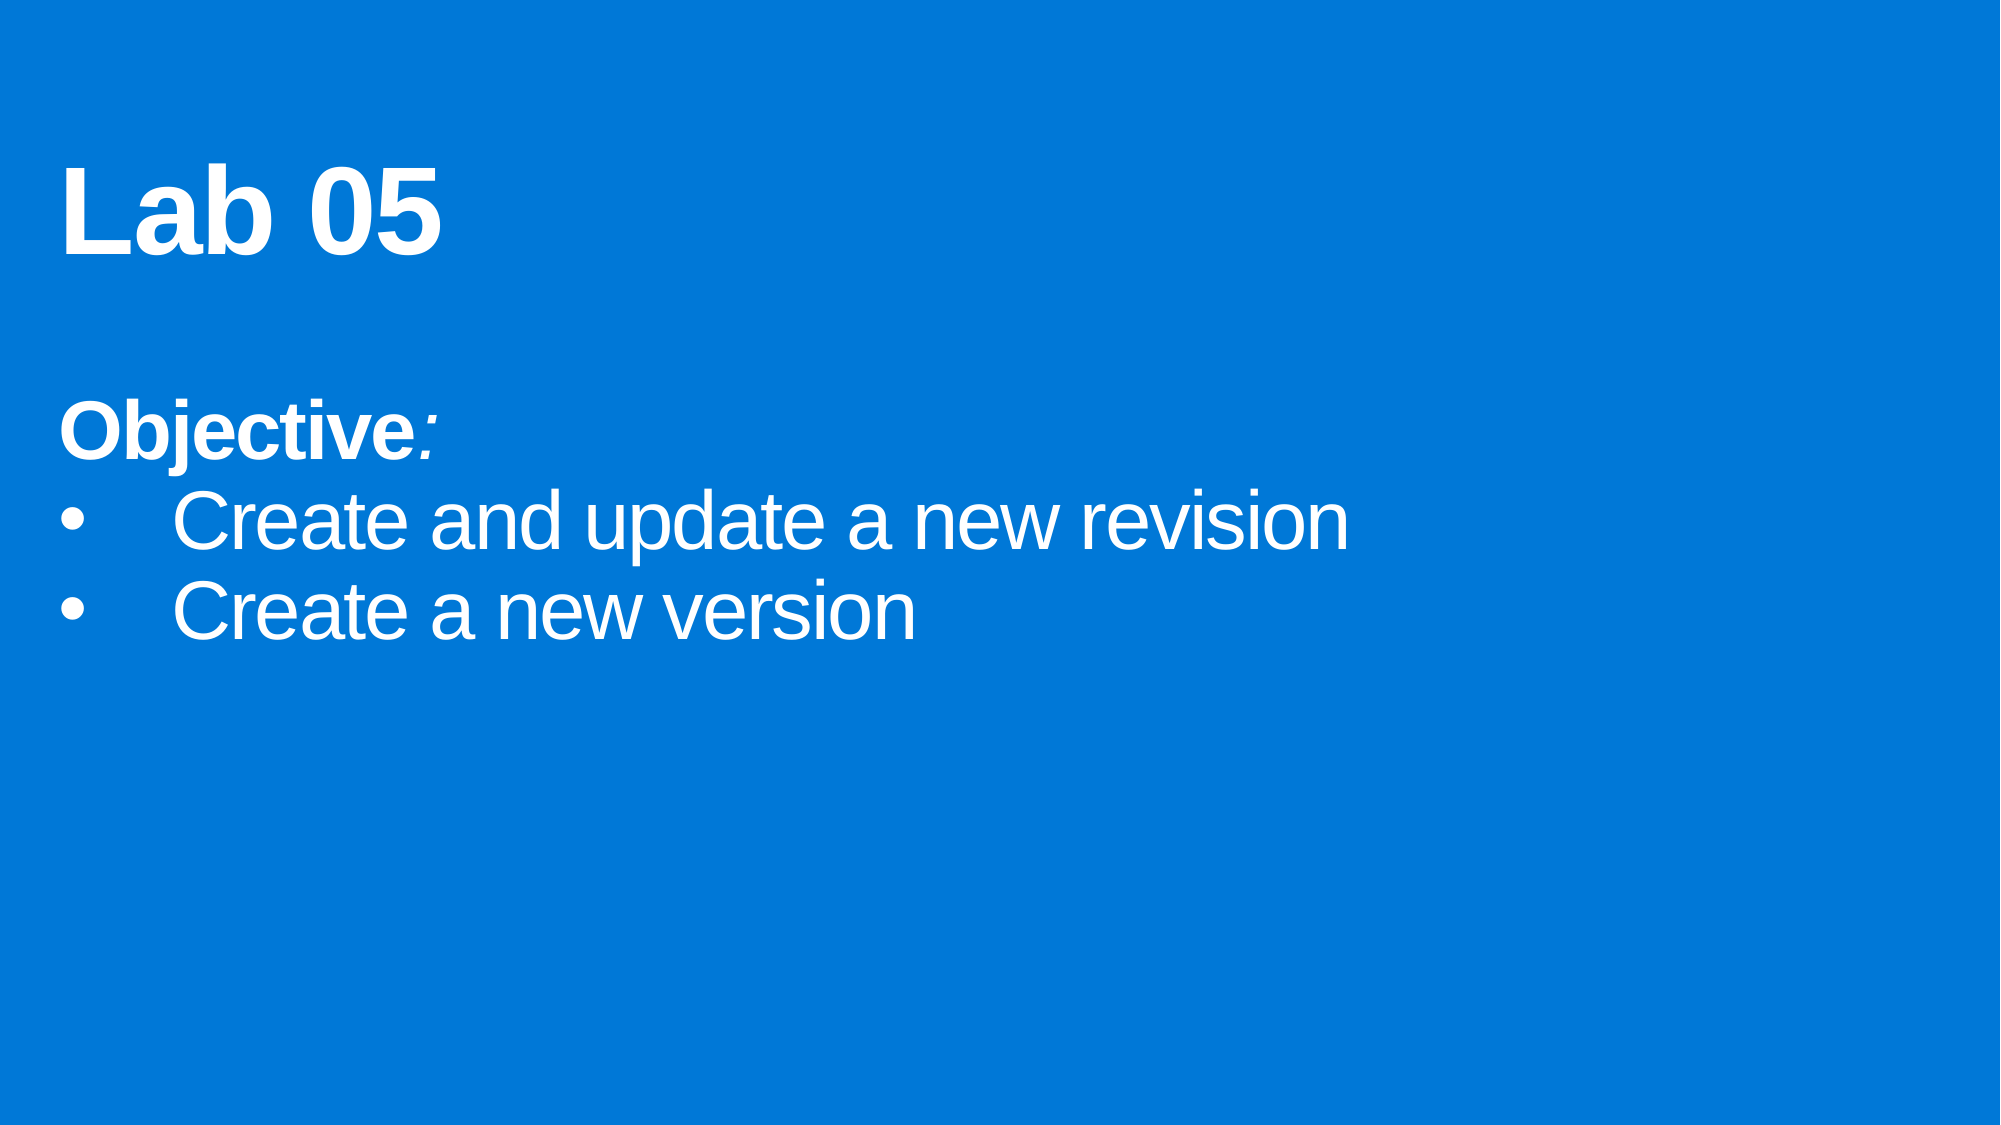

Lab 05

Objective:
Create and update a new revision
Create a new version